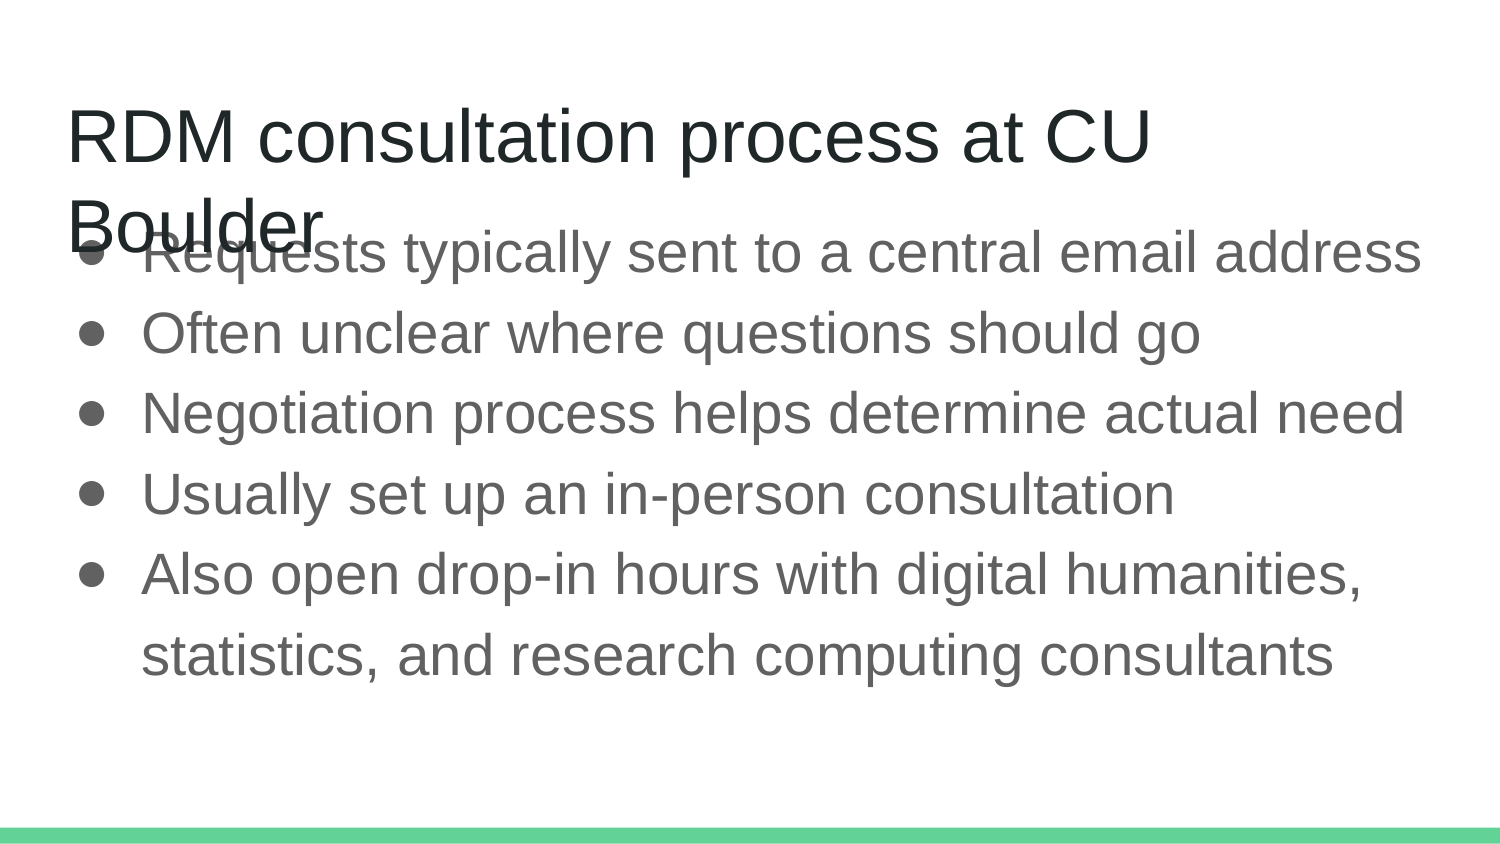

# RDM consultation process at CU Boulder
Requests typically sent to a central email address
Often unclear where questions should go
Negotiation process helps determine actual need
Usually set up an in-person consultation
Also open drop-in hours with digital humanities, statistics, and research computing consultants